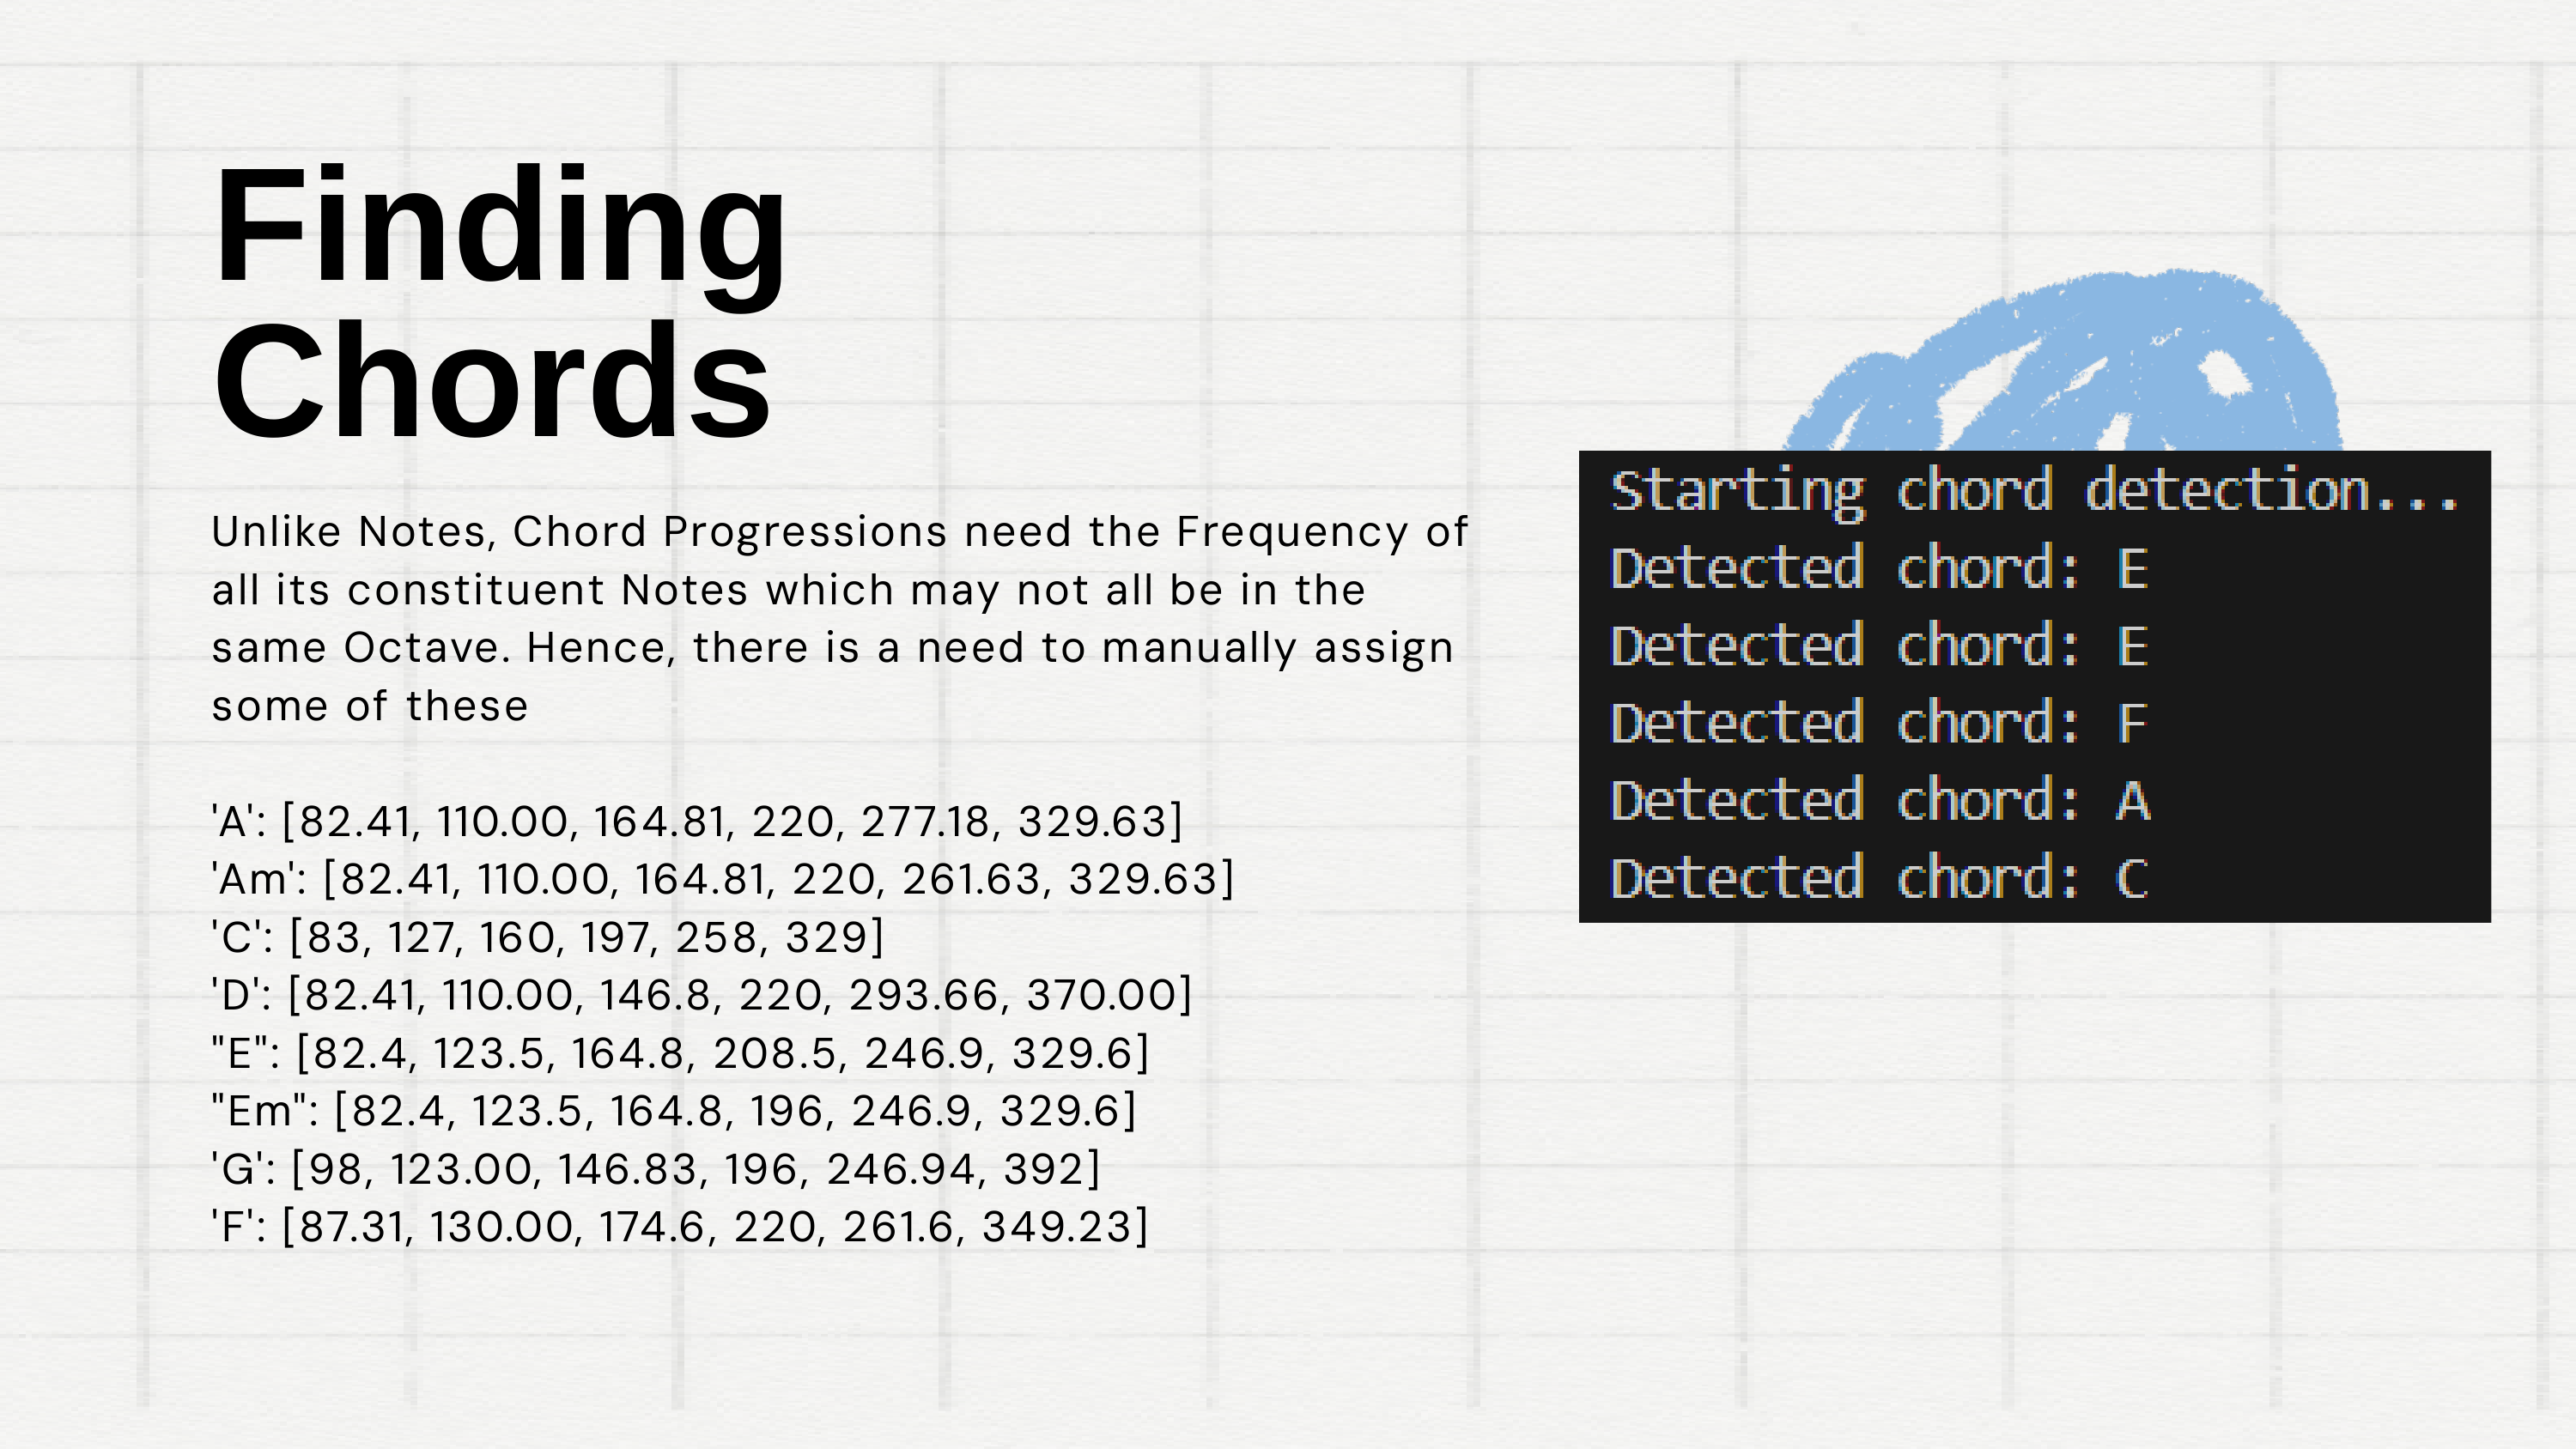

Finding Chords

Unlike Notes, Chord Progressions need the Frequency of all its constituent Notes which may not all be in the same Octave. Hence, there is a need to manually assign some of these

'A': [82.41, 110.00, 164.81, 220, 277.18, 329.63]
'Am': [82.41, 110.00, 164.81, 220, 261.63, 329.63]
'C': [83, 127, 160, 197, 258, 329]
'D': [82.41, 110.00, 146.8, 220, 293.66, 370.00]
"E": [82.4, 123.5, 164.8, 208.5, 246.9, 329.6]
"Em": [82.4, 123.5, 164.8, 196, 246.9, 329.6]
'G': [98, 123.00, 146.83, 196, 246.94, 392]
'F': [87.31, 130.00, 174.6, 220, 261.6, 349.23]